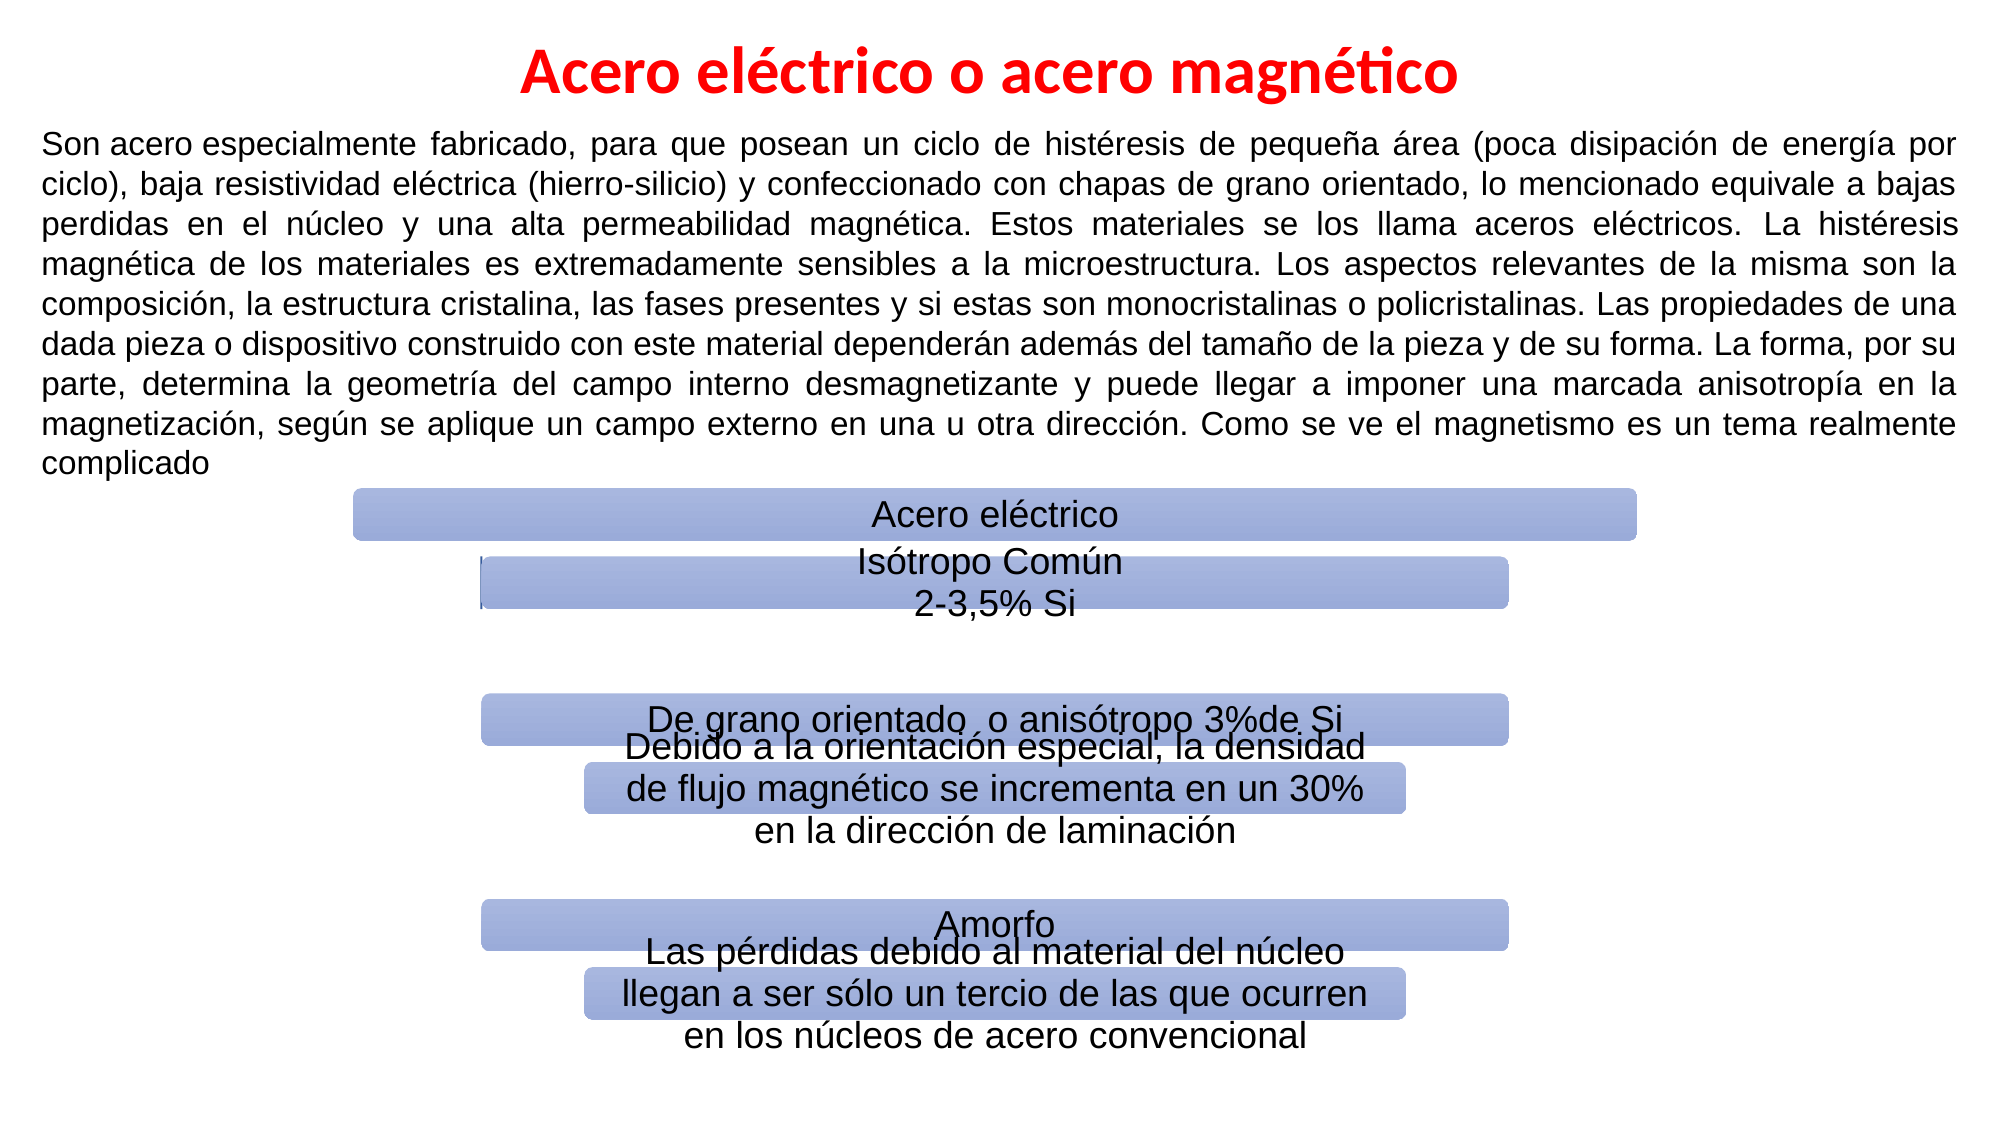

Acero eléctrico o acero magnético
Son acero especialmente fabricado, para que posean un ciclo de histéresis de pequeña área (poca disipación de energía por ciclo), baja resistividad eléctrica (hierro-silicio) y confeccionado con chapas de grano orientado, lo mencionado equivale a bajas perdidas en el núcleo y una alta permeabilidad magnética. Estos materiales se los llama aceros eléctricos. La histéresis magnética de los materiales es extremadamente sensibles a la microestructura. Los aspectos relevantes de la misma son la composición, la estructura cristalina, las fases presentes y si estas son monocristalinas o policristalinas. Las propiedades de una dada pieza o dispositivo construido con este material dependerán además del tamaño de la pieza y de su forma. La forma, por su parte, determina la geometría del campo interno desmagnetizante y puede llegar a imponer una marcada anisotropía en la magnetización, según se aplique un campo externo en una u otra dirección. Como se ve el magnetismo es un tema realmente complicado
Acero eléctrico
Isótropo Común
2-3,5% Si
De grano orientado  o anisótropo 3%de Si
Amorfo
Las pérdidas debido al material del núcleo llegan a ser sólo un tercio de las que ocurren en los núcleos de acero convencional
Debido a la orientación especial, la densidad de flujo magnético se incrementa en un 30% en la dirección de laminación